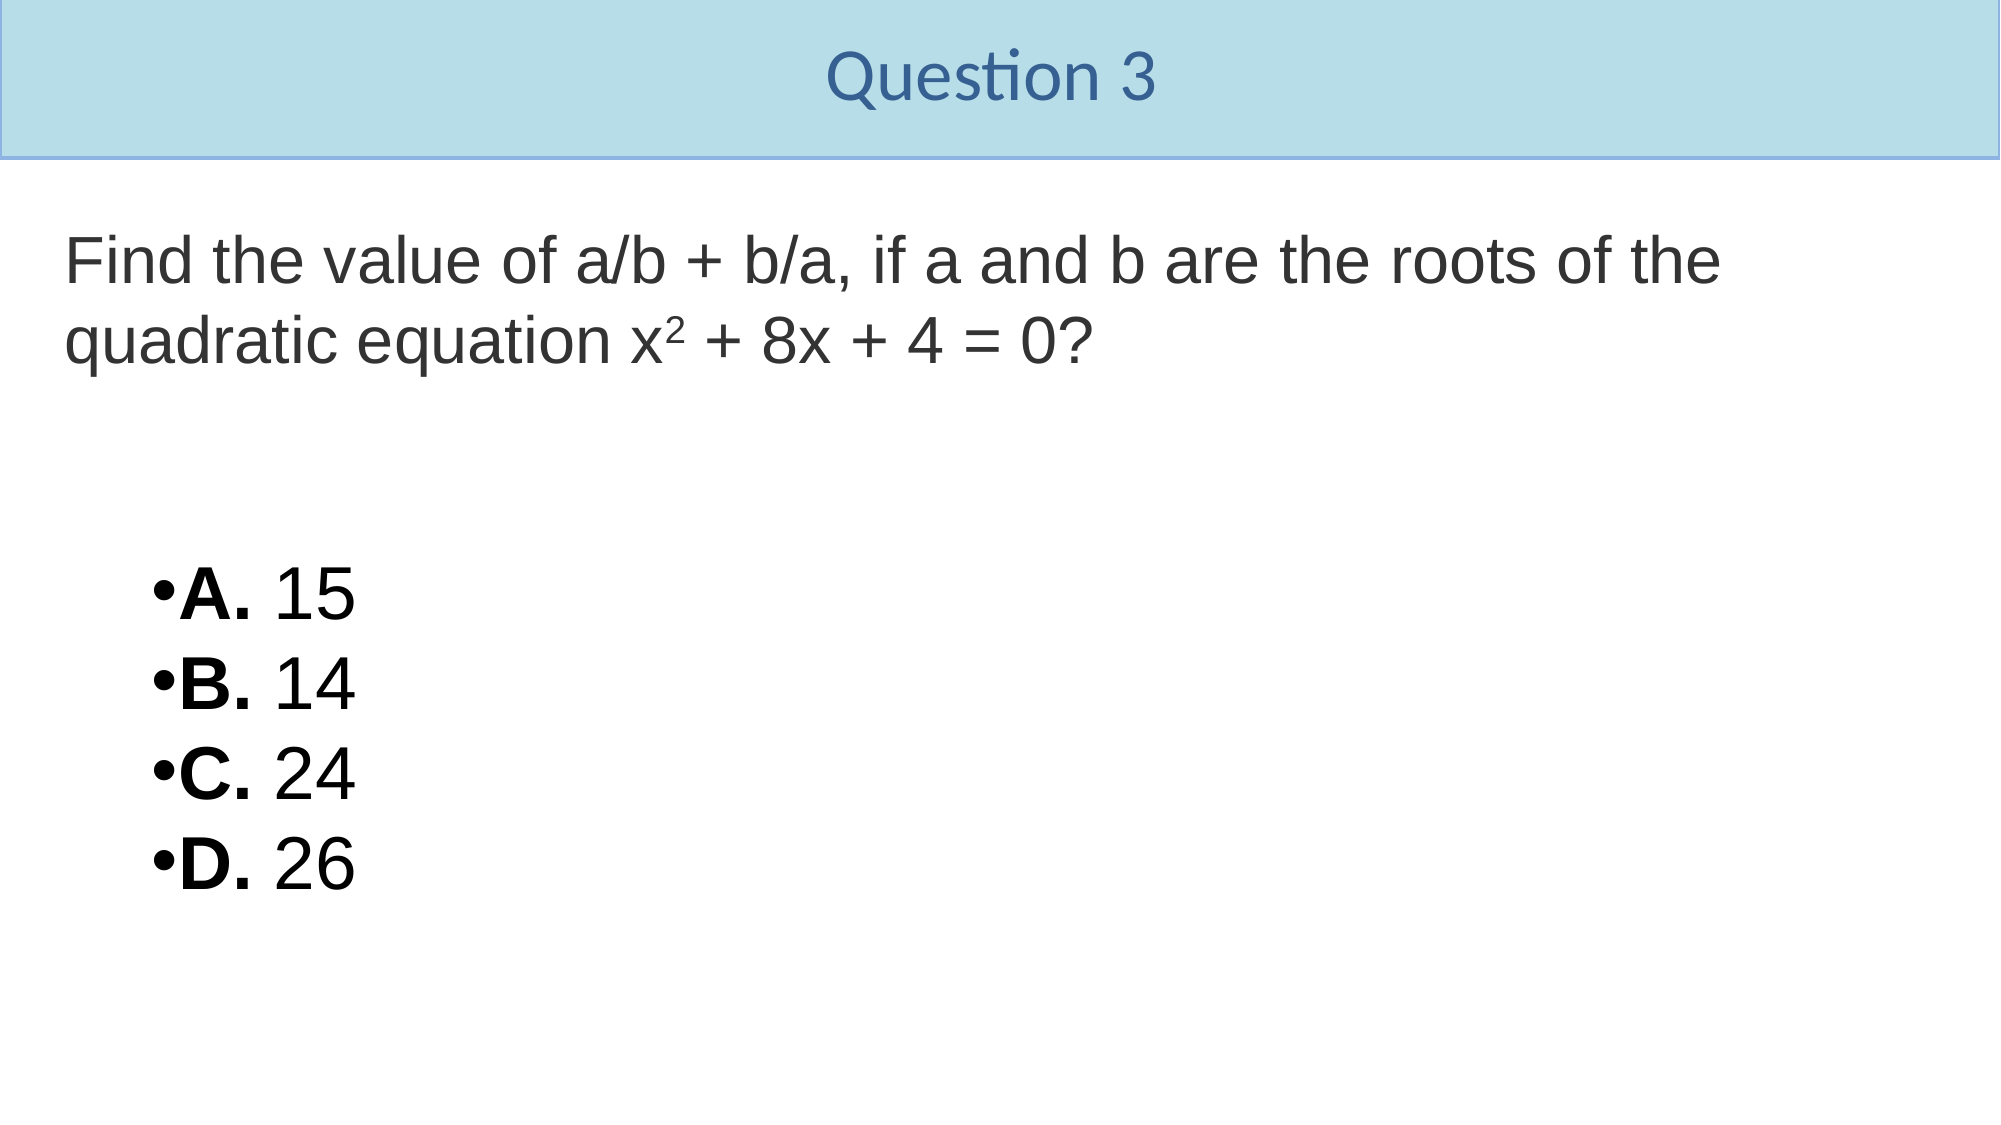

Question 3
Question 1
Find the value of a/b + b/a, if a and b are the roots of the quadratic equation x2 + 8x + 4 = 0?
A. 15
B. 14
C. 24
D. 26